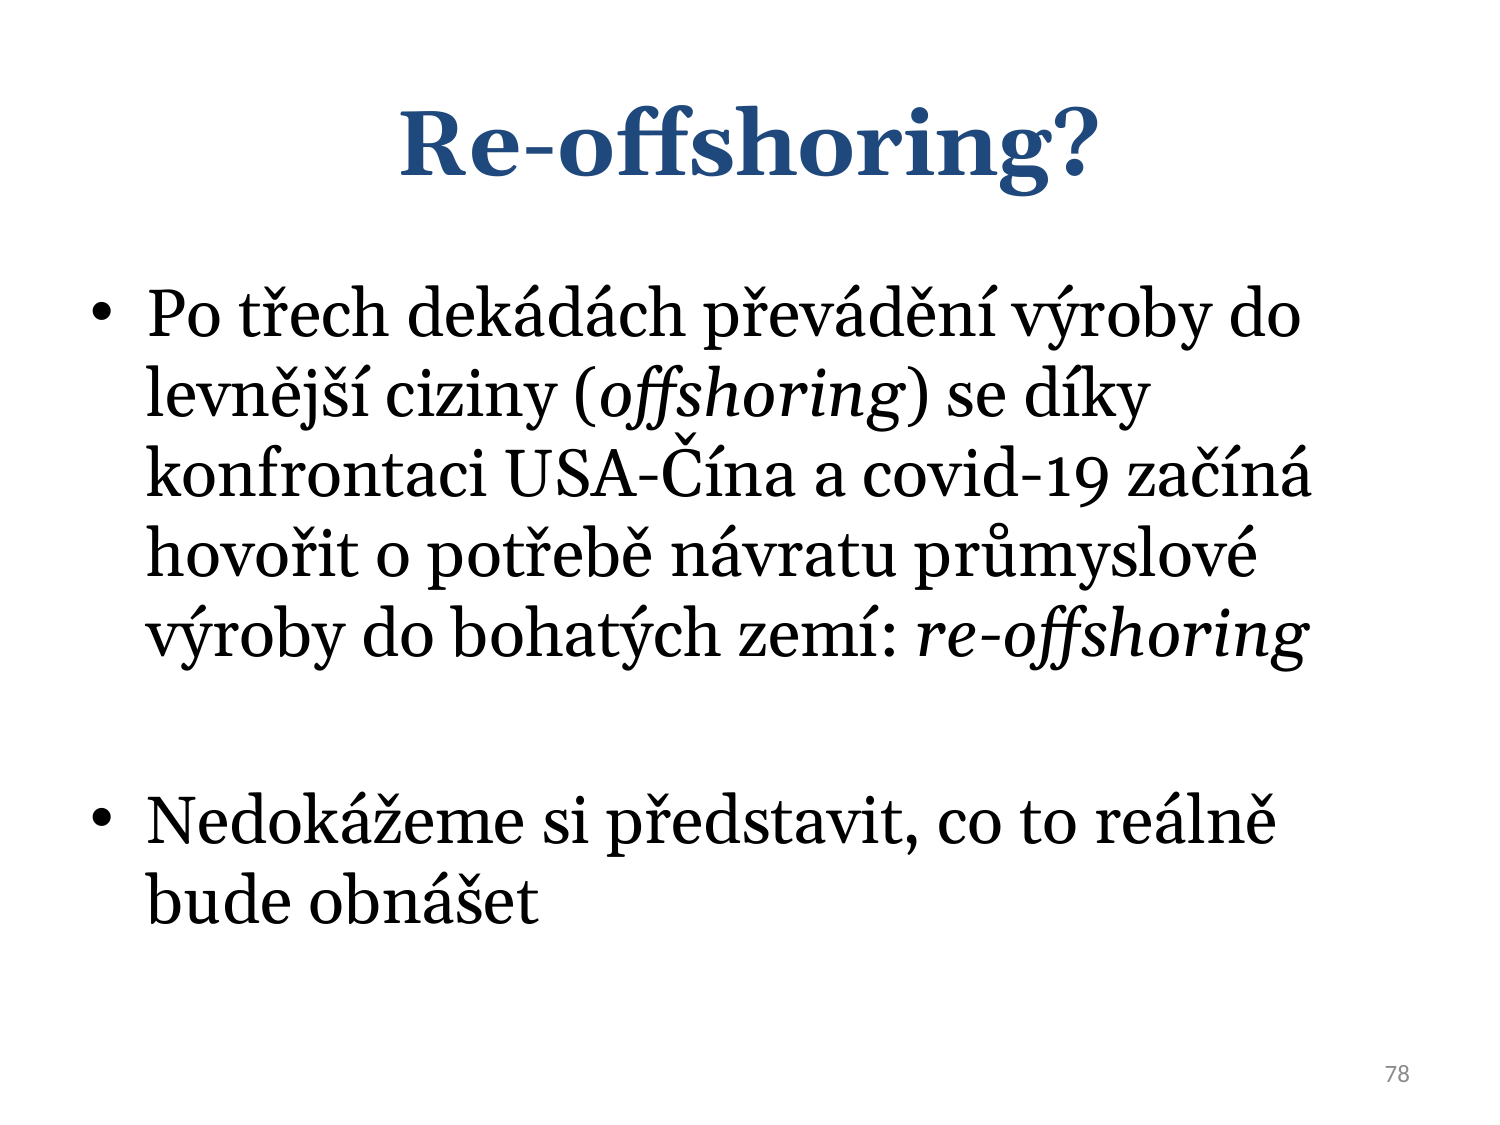

# Re-offshoring?
Po třech dekádách převádění výroby do levnější ciziny (offshoring) se díky konfrontaci USA-Čína a covid-19 začíná hovořit o potřebě návratu průmyslové výroby do bohatých zemí: re-offshoring

Nedokážeme si představit, co to reálně bude obnášet

78